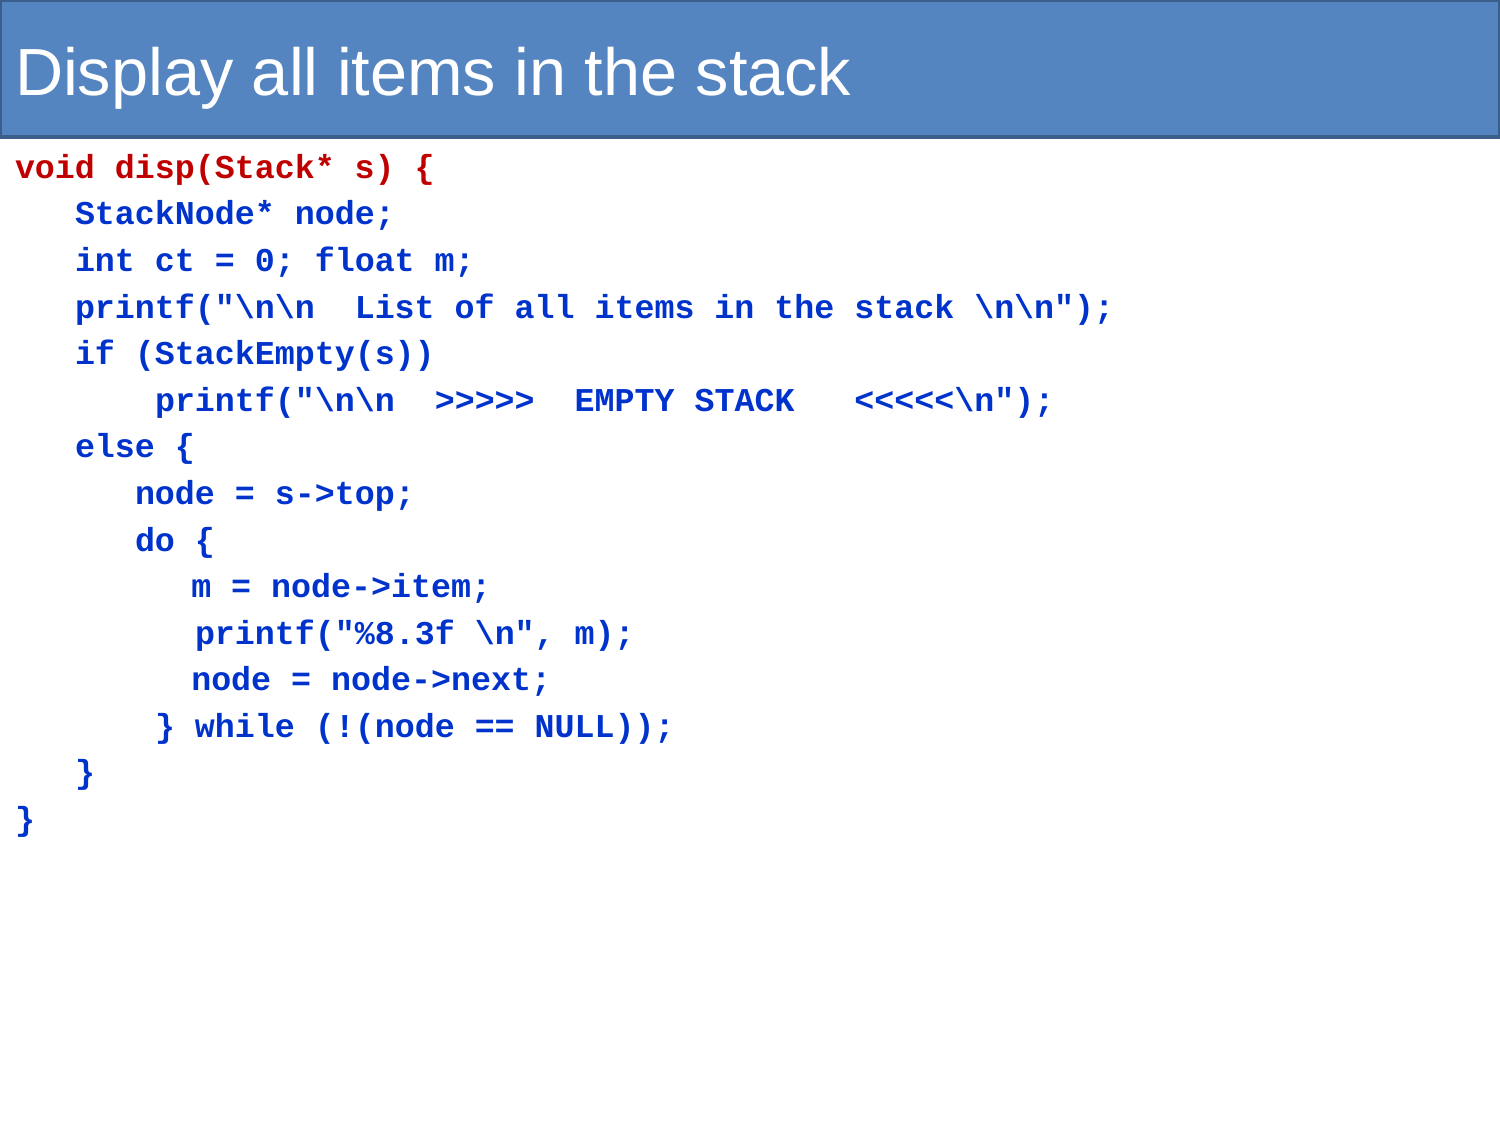

# Display all items in the stack
void disp(Stack* s) {
   StackNode* node;
   int ct = 0; float m;
   printf("\n\n  List of all items in the stack \n\n");
   if (StackEmpty(s))
       printf("\n\n  >>>>>  EMPTY STACK   <<<<<\n");
   else {
      node = s->top;
      do {
	      m = node->item;
         printf("%8.3f \n", m);
	      node = node->next;
       } while (!(node == NULL));
   }
}